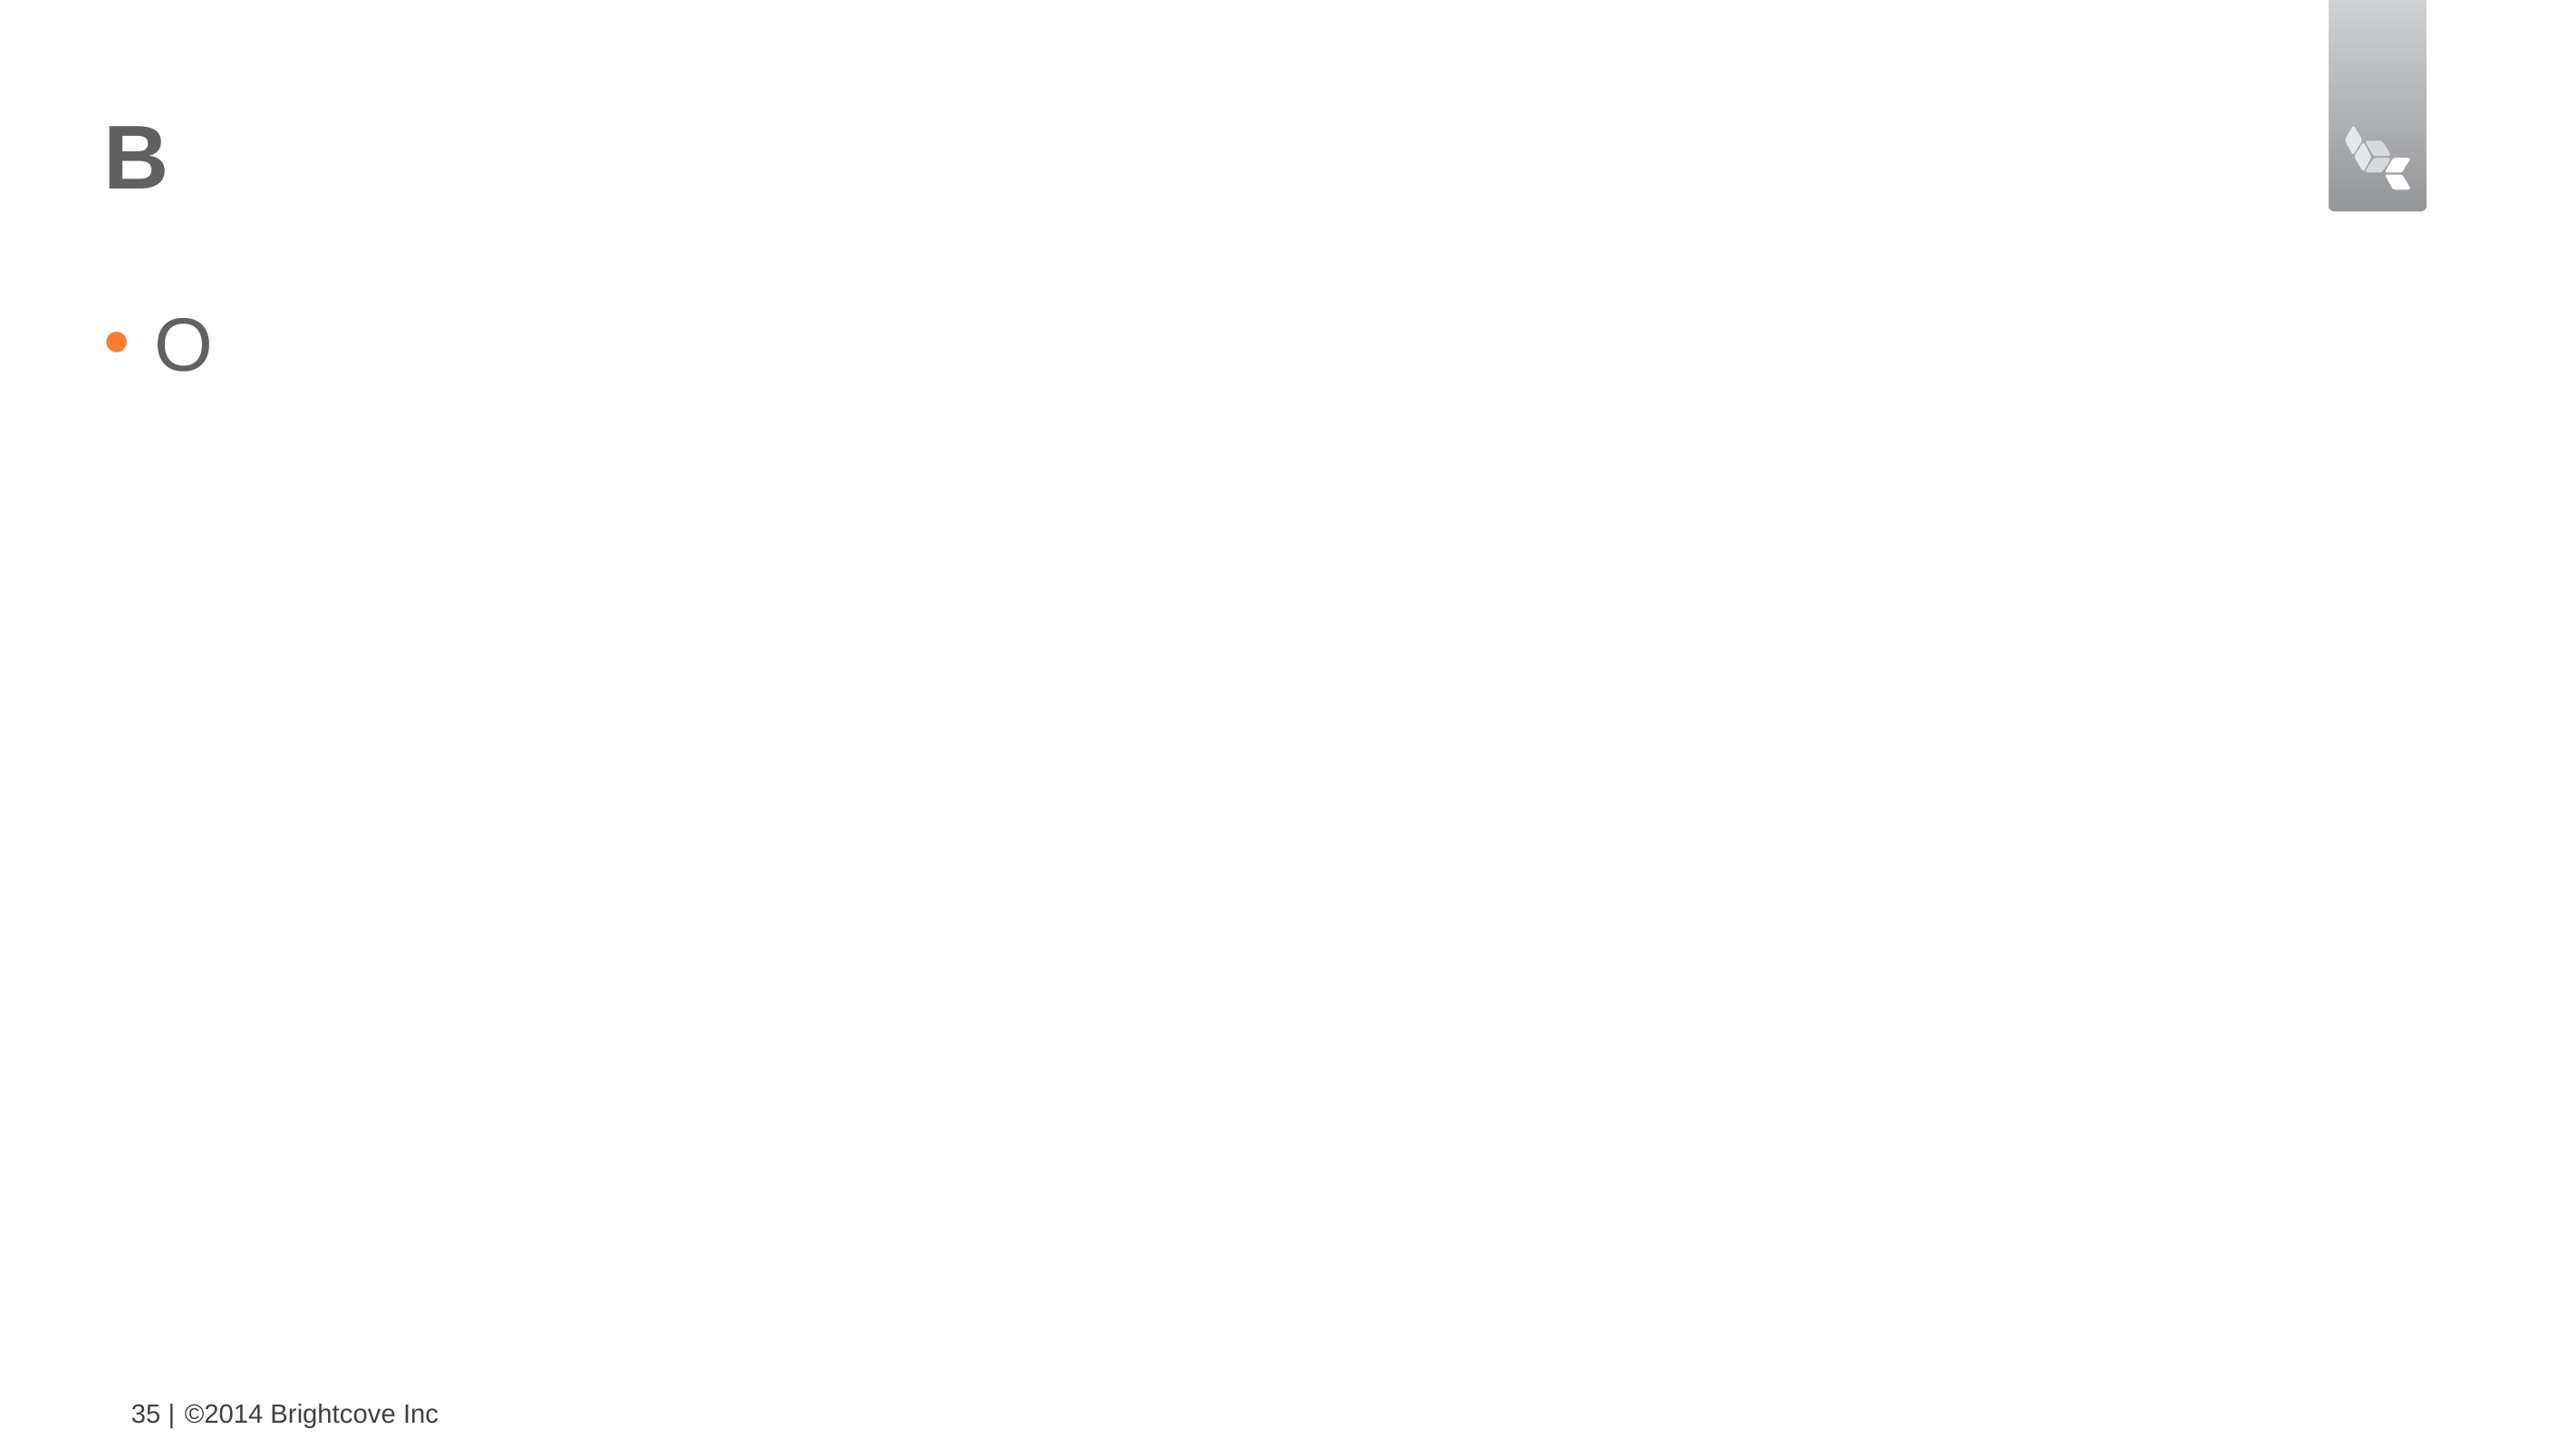

# B
O
35 |
©2014 Brightcove Inc